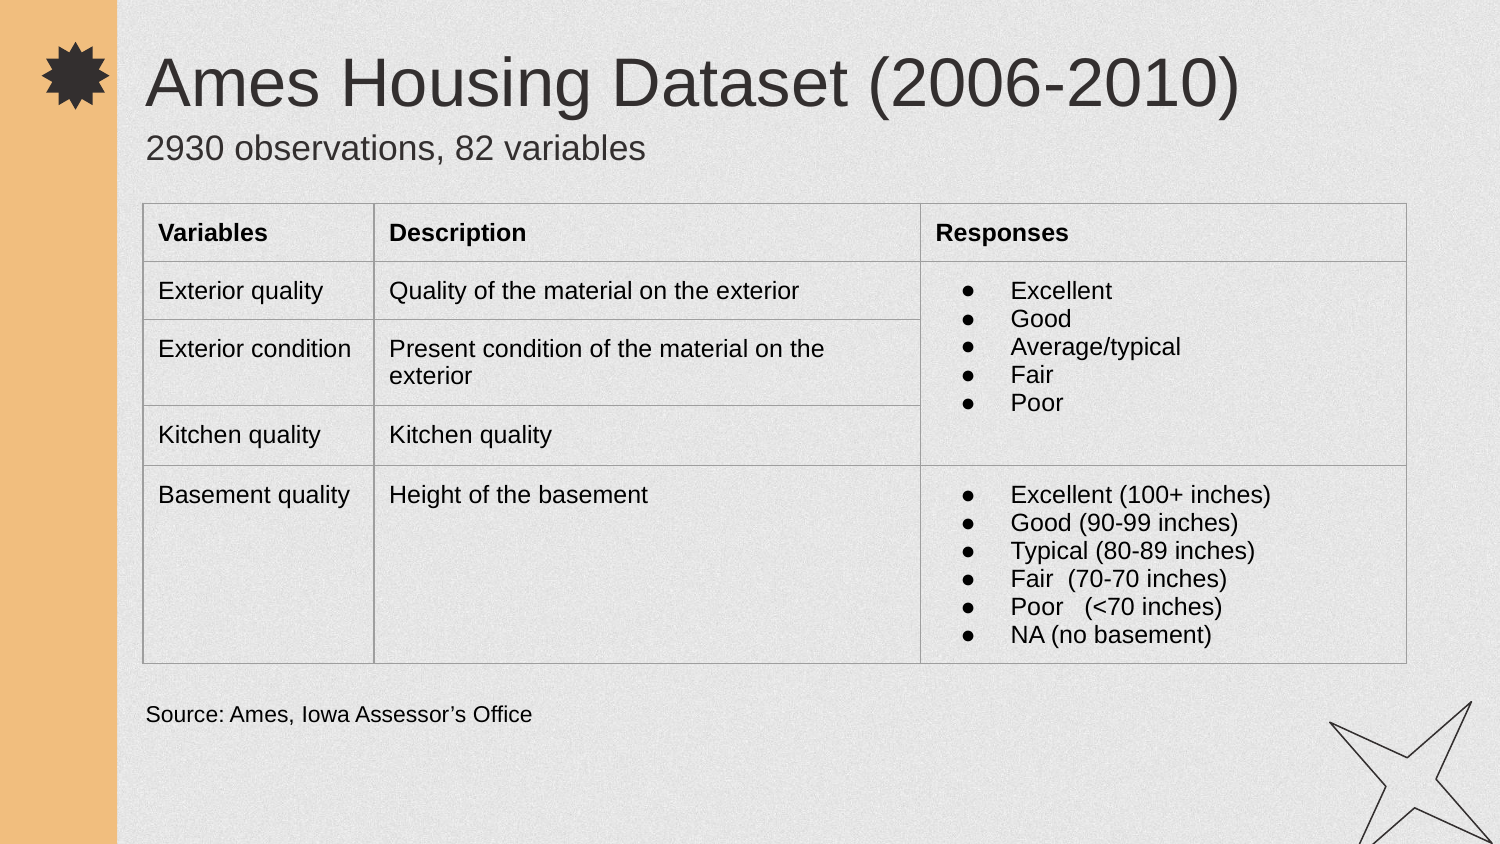

Ames Housing Dataset (2006-2010)
# 2930 observations, 82 variables
| Variables | Description | Responses |
| --- | --- | --- |
| Exterior quality | Quality of the material on the exterior | Excellent Good Average/typical Fair Poor |
| Exterior condition | Present condition of the material on the exterior |  |
| Kitchen quality | Kitchen quality |  |
| Basement quality | Height of the basement | Excellent (100+ inches) Good (90-99 inches) Typical (80-89 inches) Fair (70-70 inches) Poor (<70 inches) NA (no basement) |

Source: Ames, Iowa Assessor’s Office